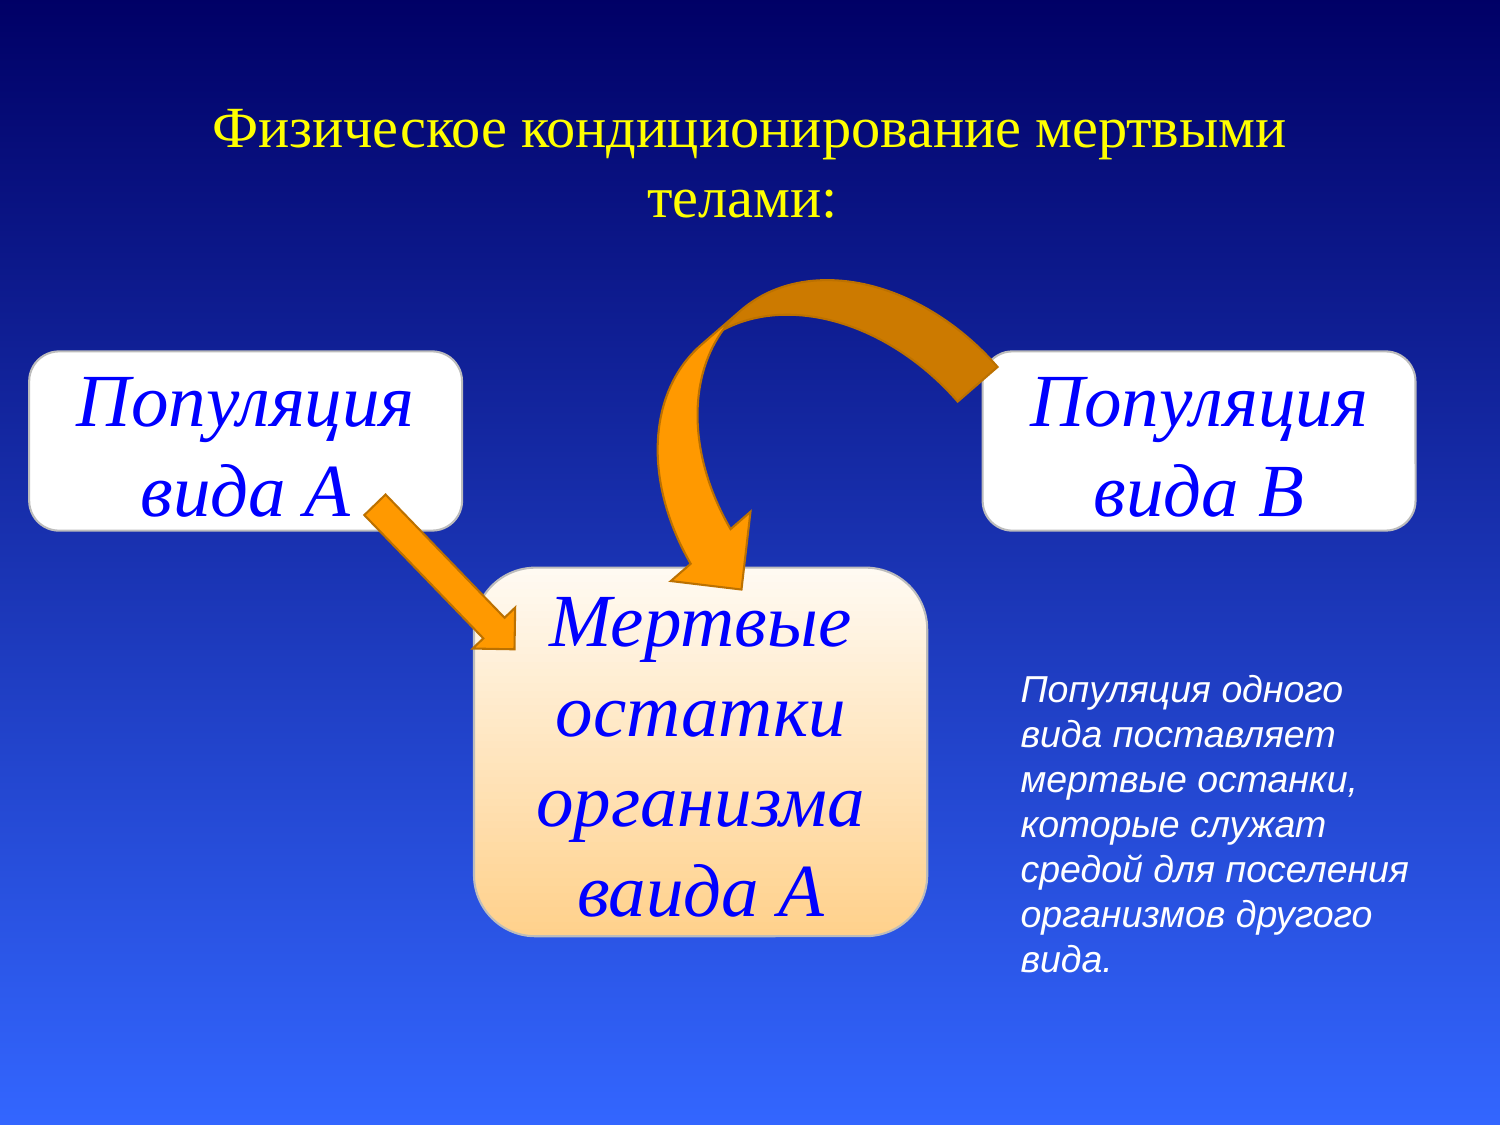

# Физическое кондиционирование мертвыми телами:

Популяция вида А
Популяция вида B

Мертвые остатки организма ваида А
Популяция одного вида поставляет мертвые останки, которые служат средой для поселения организмов другого вида.